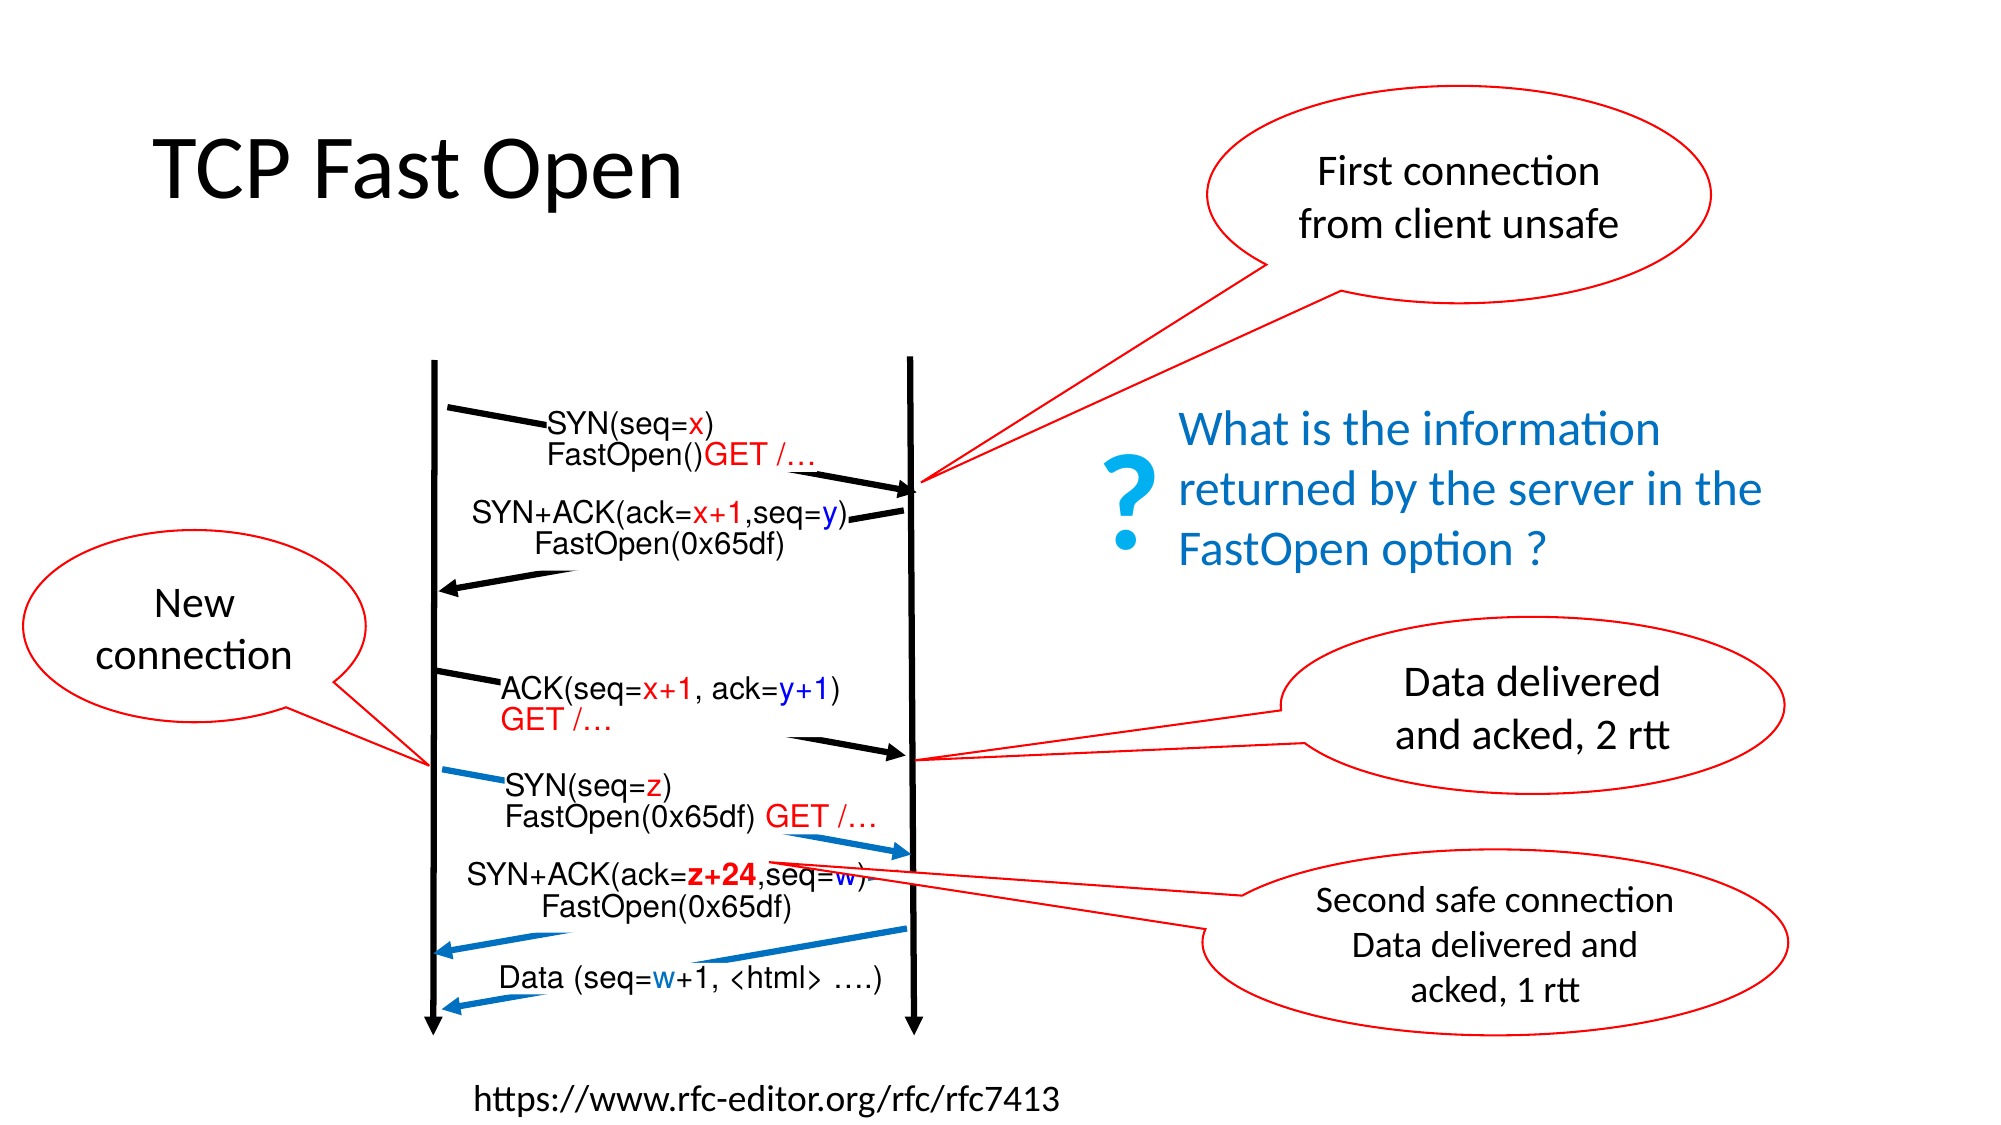

# TCP Fast Open
First connection from client unsafe

What is the information returned by the server in the FastOpen option ?
?

SYN(seq=x)
FastOpen()GET /…

SYN+ACK(ack=x+1,seq=y)
FastOpen(0x65df)

New connection
Data delivered and acked, 2 rtt

ACK(seq=x+1, ack=y+1)
GET /…

SYN(seq=z)
FastOpen(0x65df) GET /…
Second safe connection
Data delivered and acked, 1 rtt

SYN+ACK(ack=z+24,seq=w)
FastOpen(0x65df)

Data (seq=w+1, <html> ….)
https://www.rfc-editor.org/rfc/rfc7413